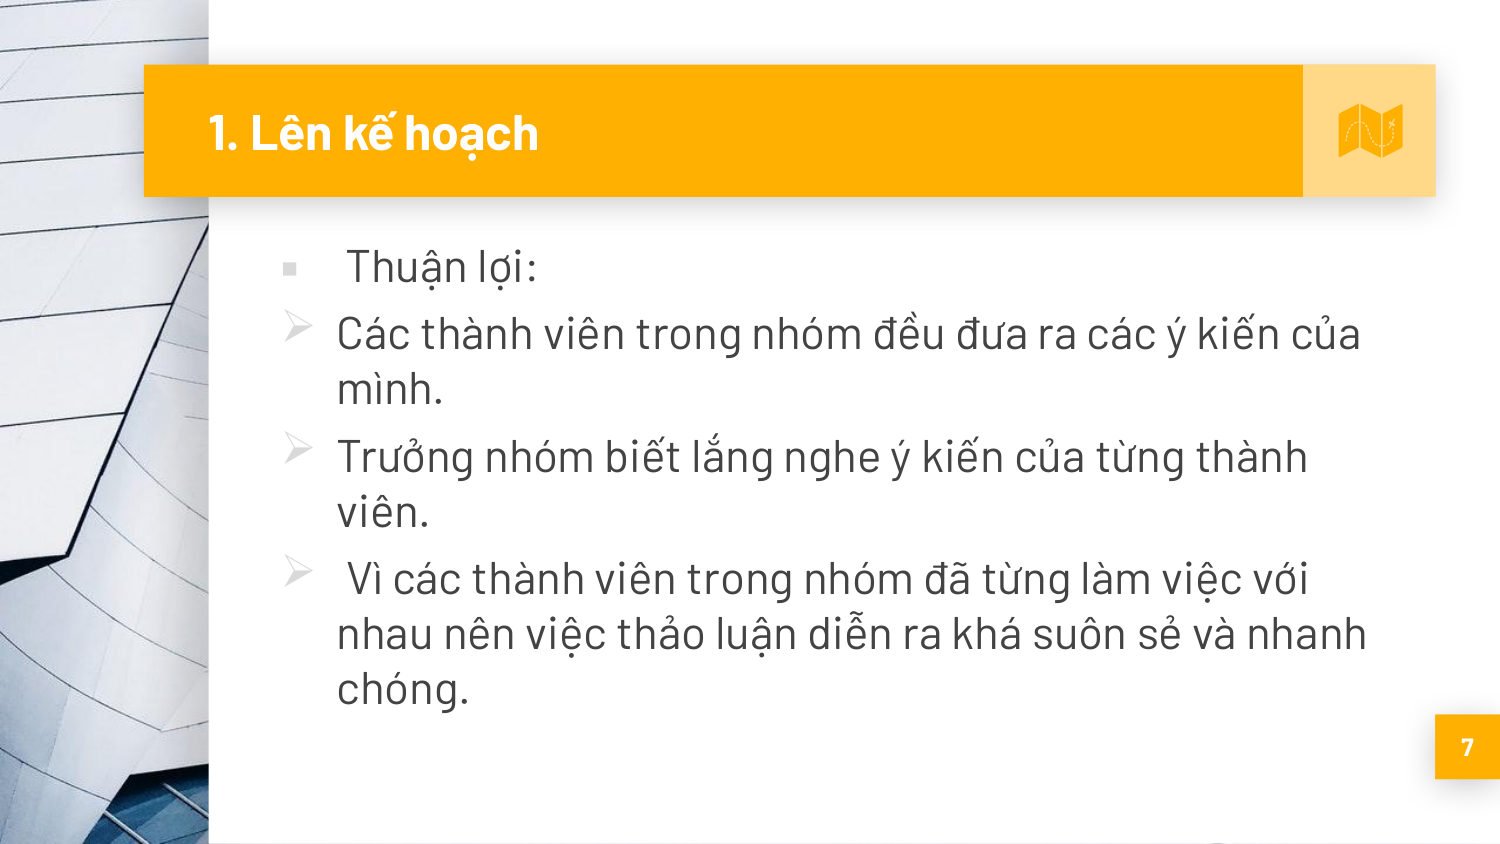

# 1. Lên kế hoạch

Thuận lợi:
Các thành viên trong nhóm đều đưa ra các ý kiến của mình.
Trưởng nhóm biết lắng nghe ý kiến của từng thành viên.
 Vì các thành viên trong nhóm đã từng làm việc với nhau nên việc thảo luận diễn ra khá suôn sẻ và nhanh chóng.
7